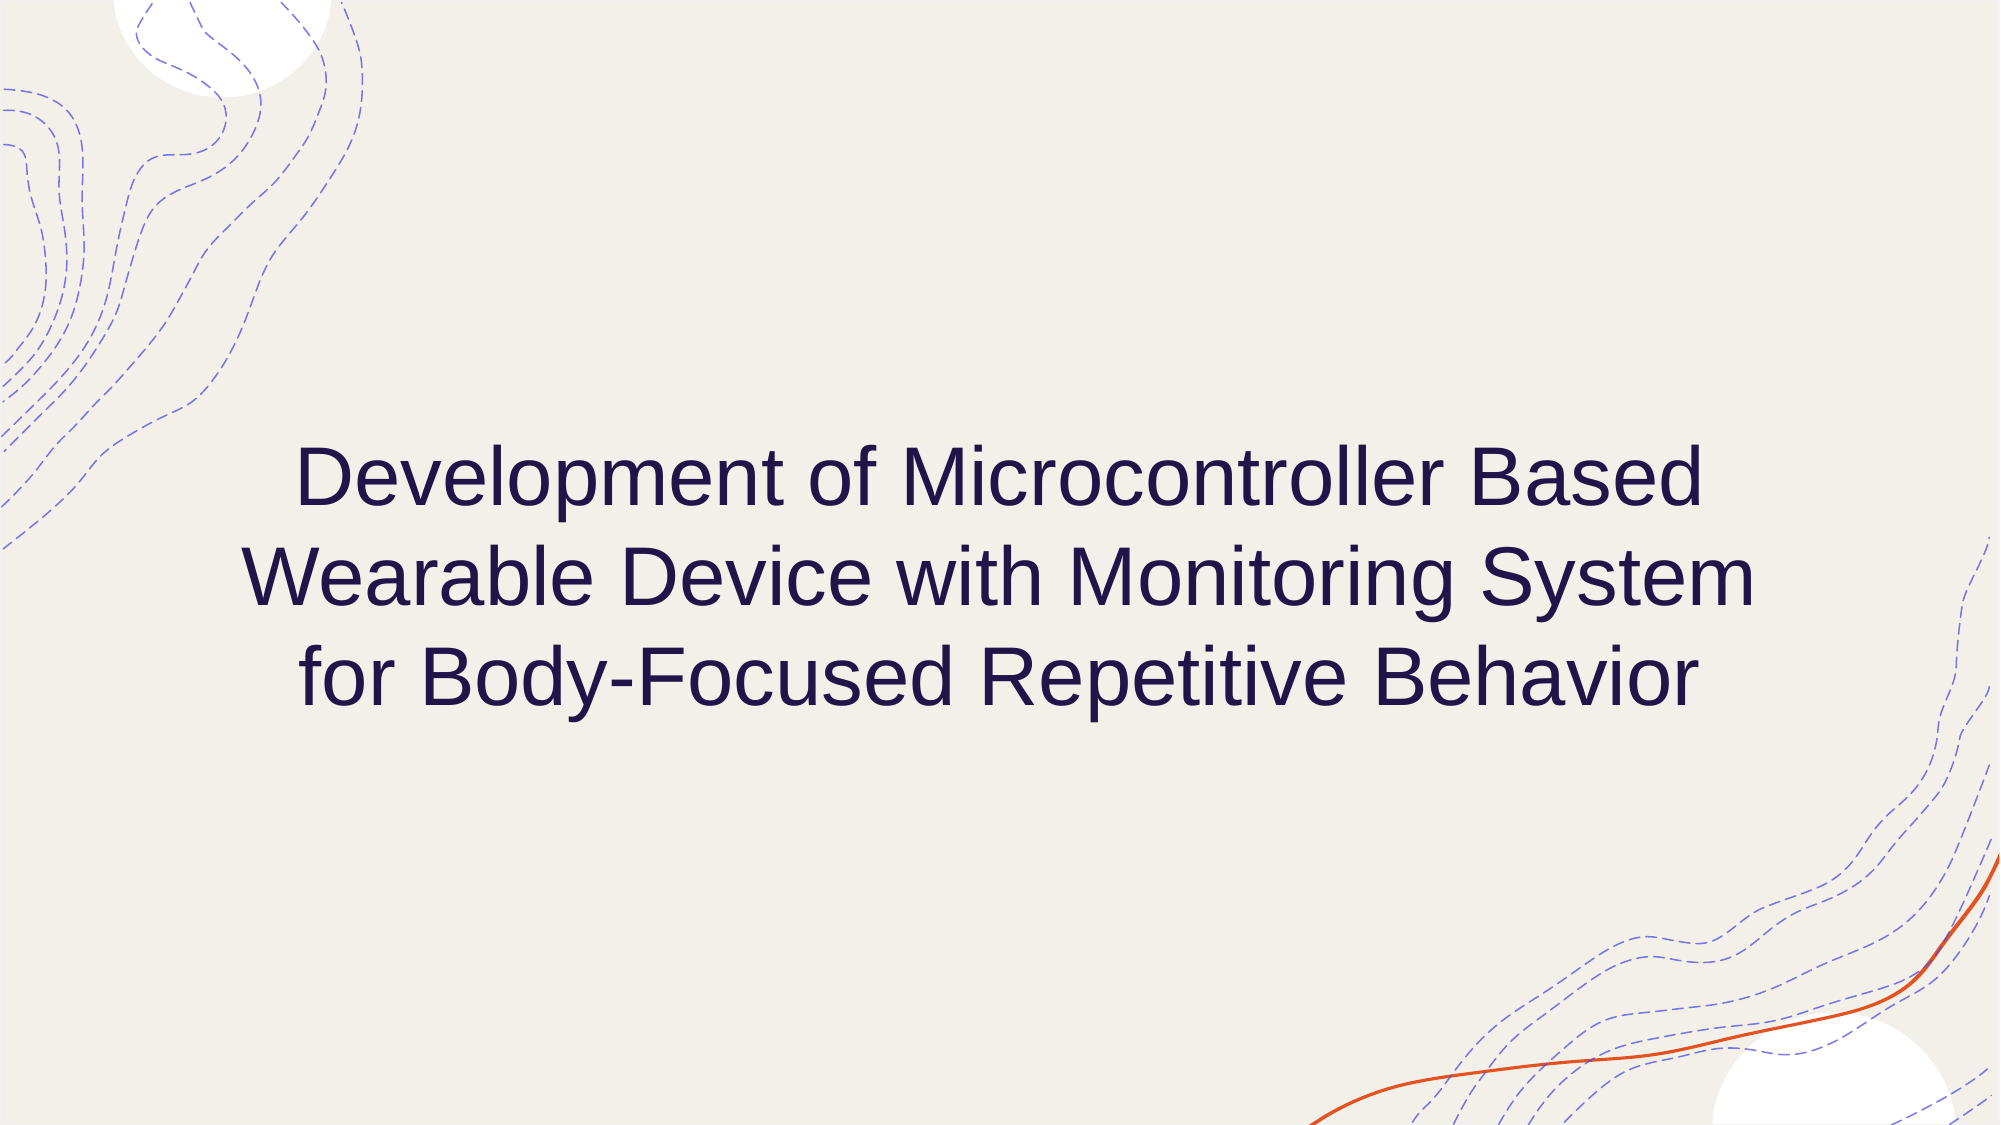

# Development of Microcontroller Based Wearable Device with Monitoring System for Body-Focused Repetitive Behavior